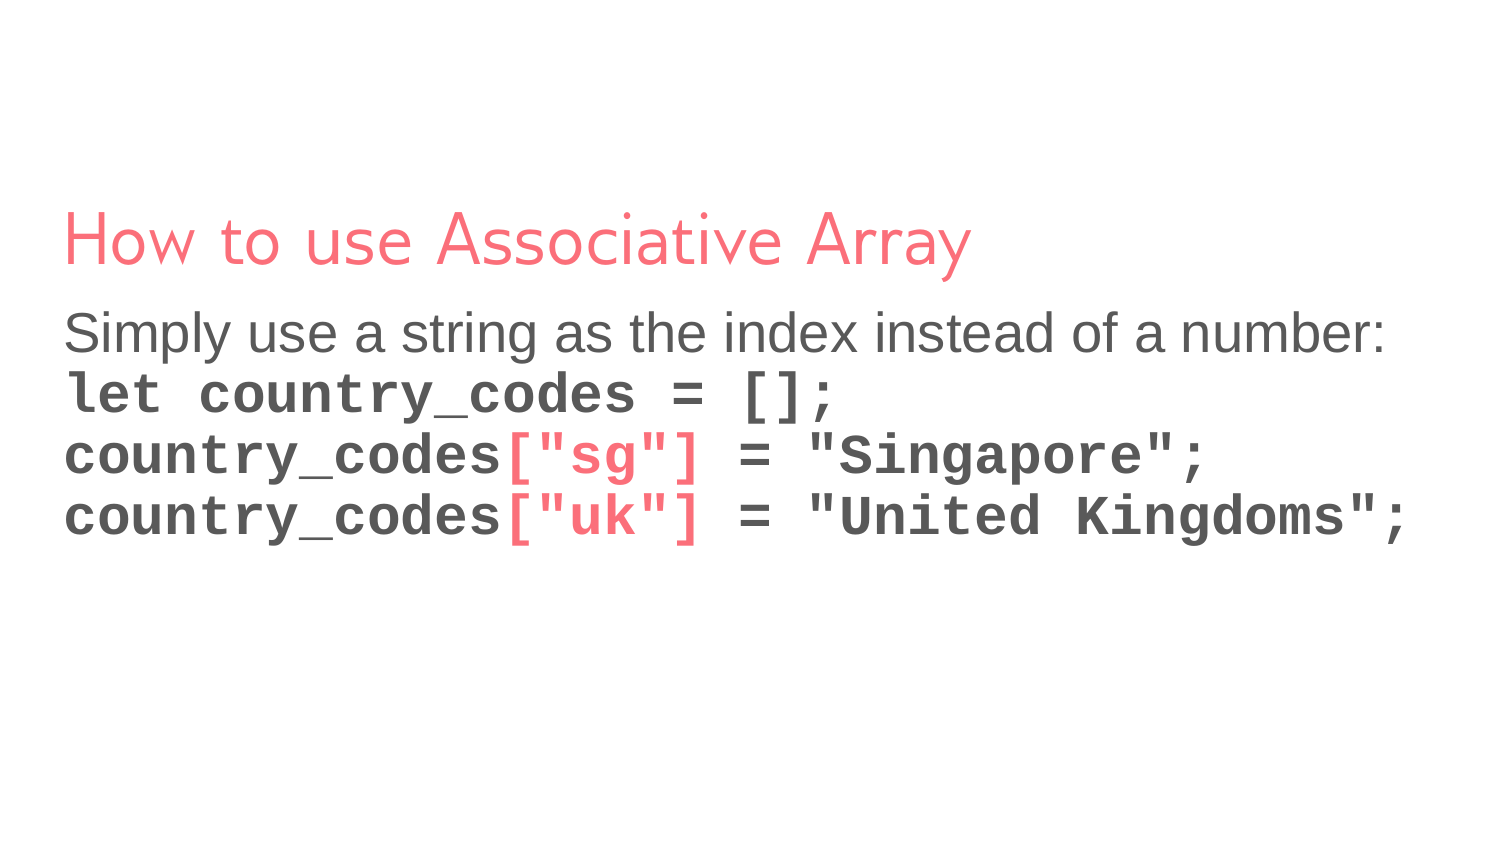

# How to use Associative Array
Simply use a string as the index instead of a number:
let country_codes = [];
country_codes["sg"] = "Singapore";
country_codes["uk"] = "United Kingdoms";